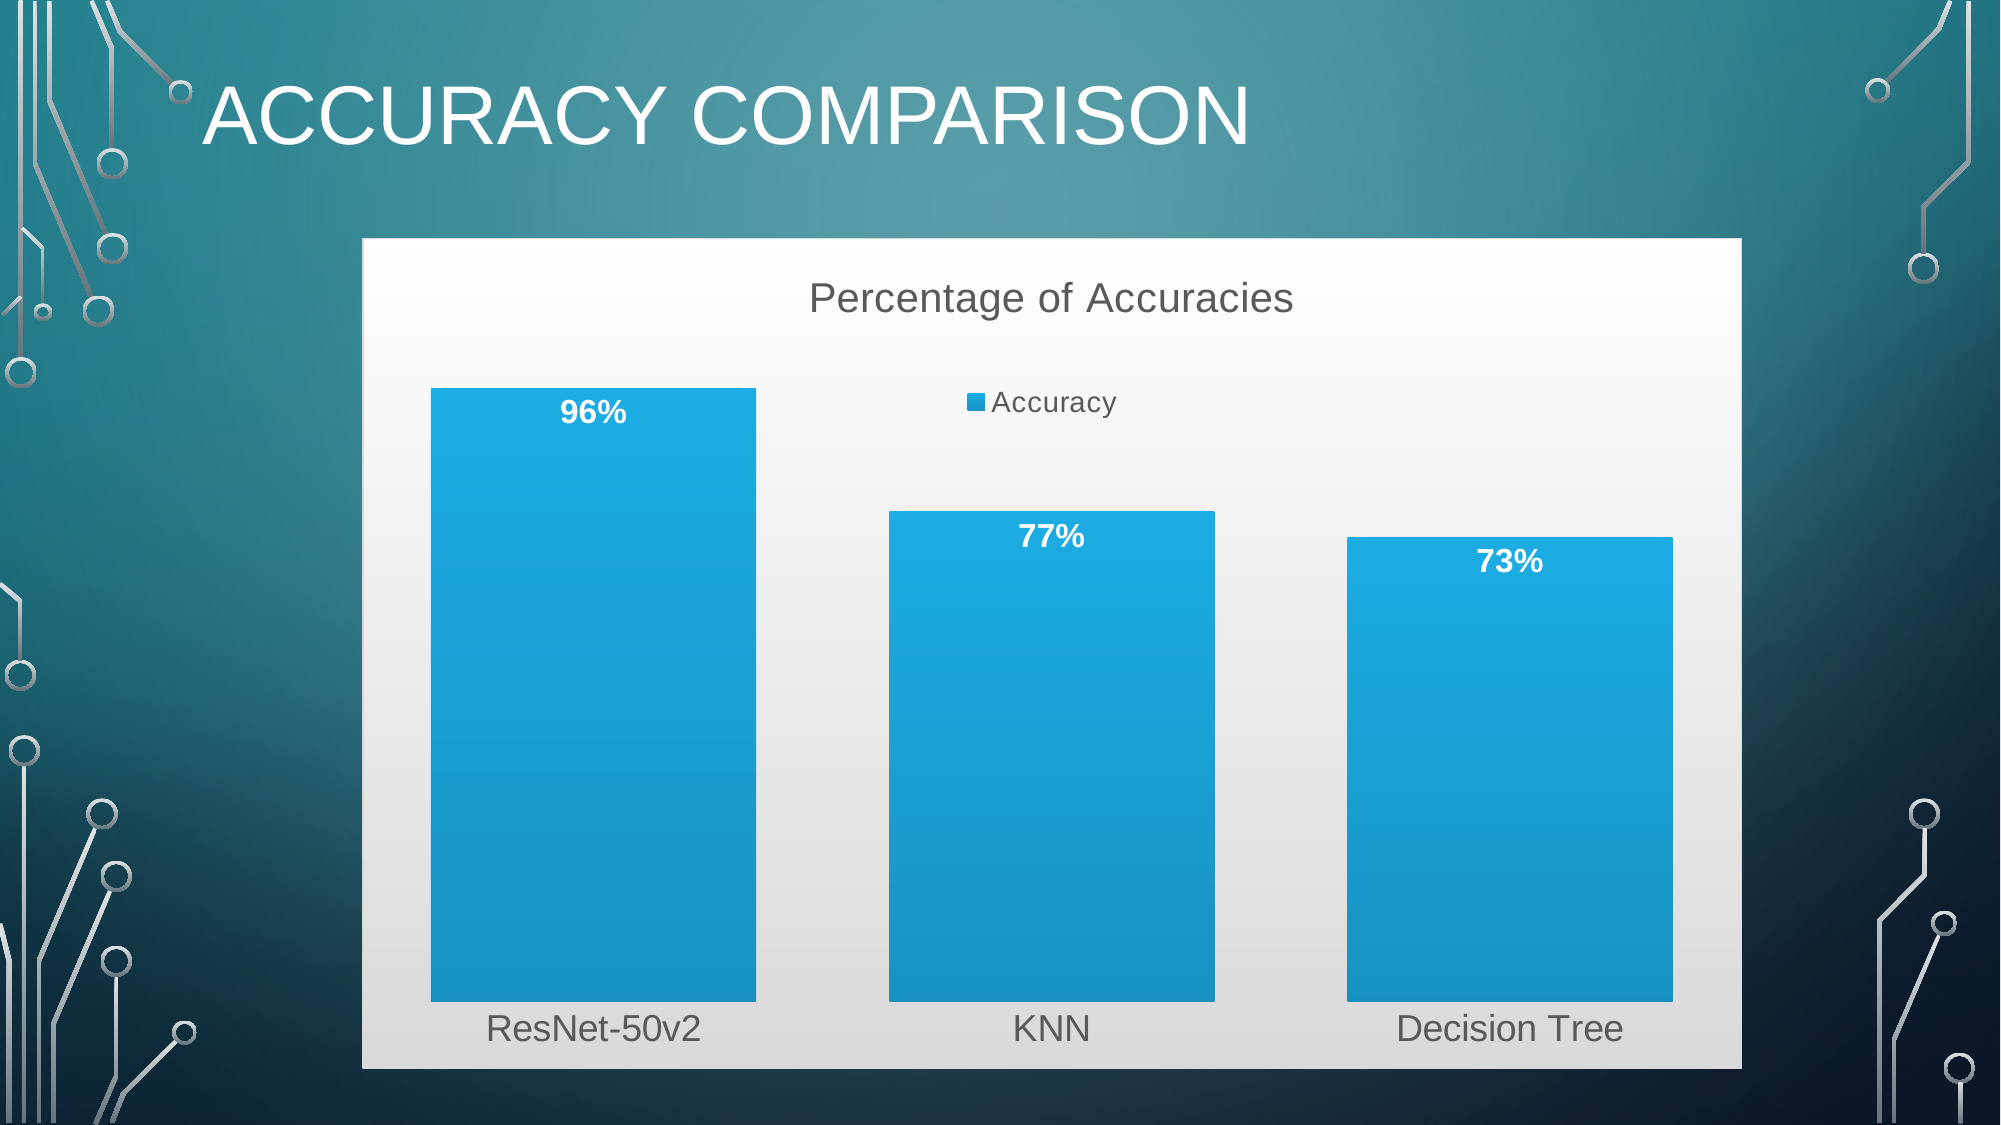

# Accuracy Comparison

### Chart: Percentage of Accuracies

| Category | Accuracy |
|---|---|
| ResNet-50v2 | 0.964 |
| KNN | 0.77 |
| Decision Tree | 0.73 |